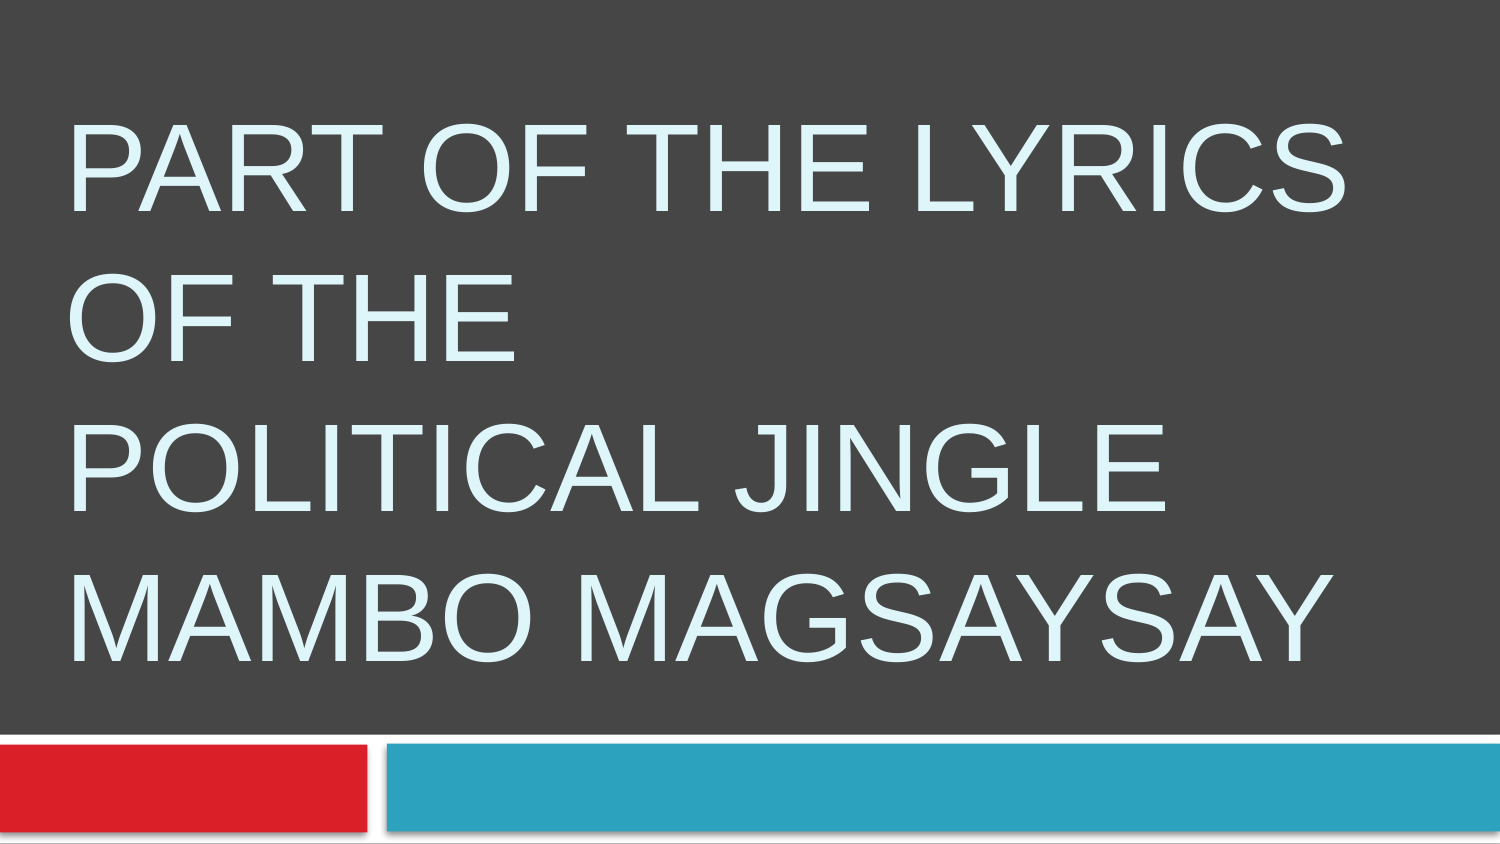

# PART OF THE LYRICS OF THE POLITICAL JINGLE MAMBO MAGSAYSAY